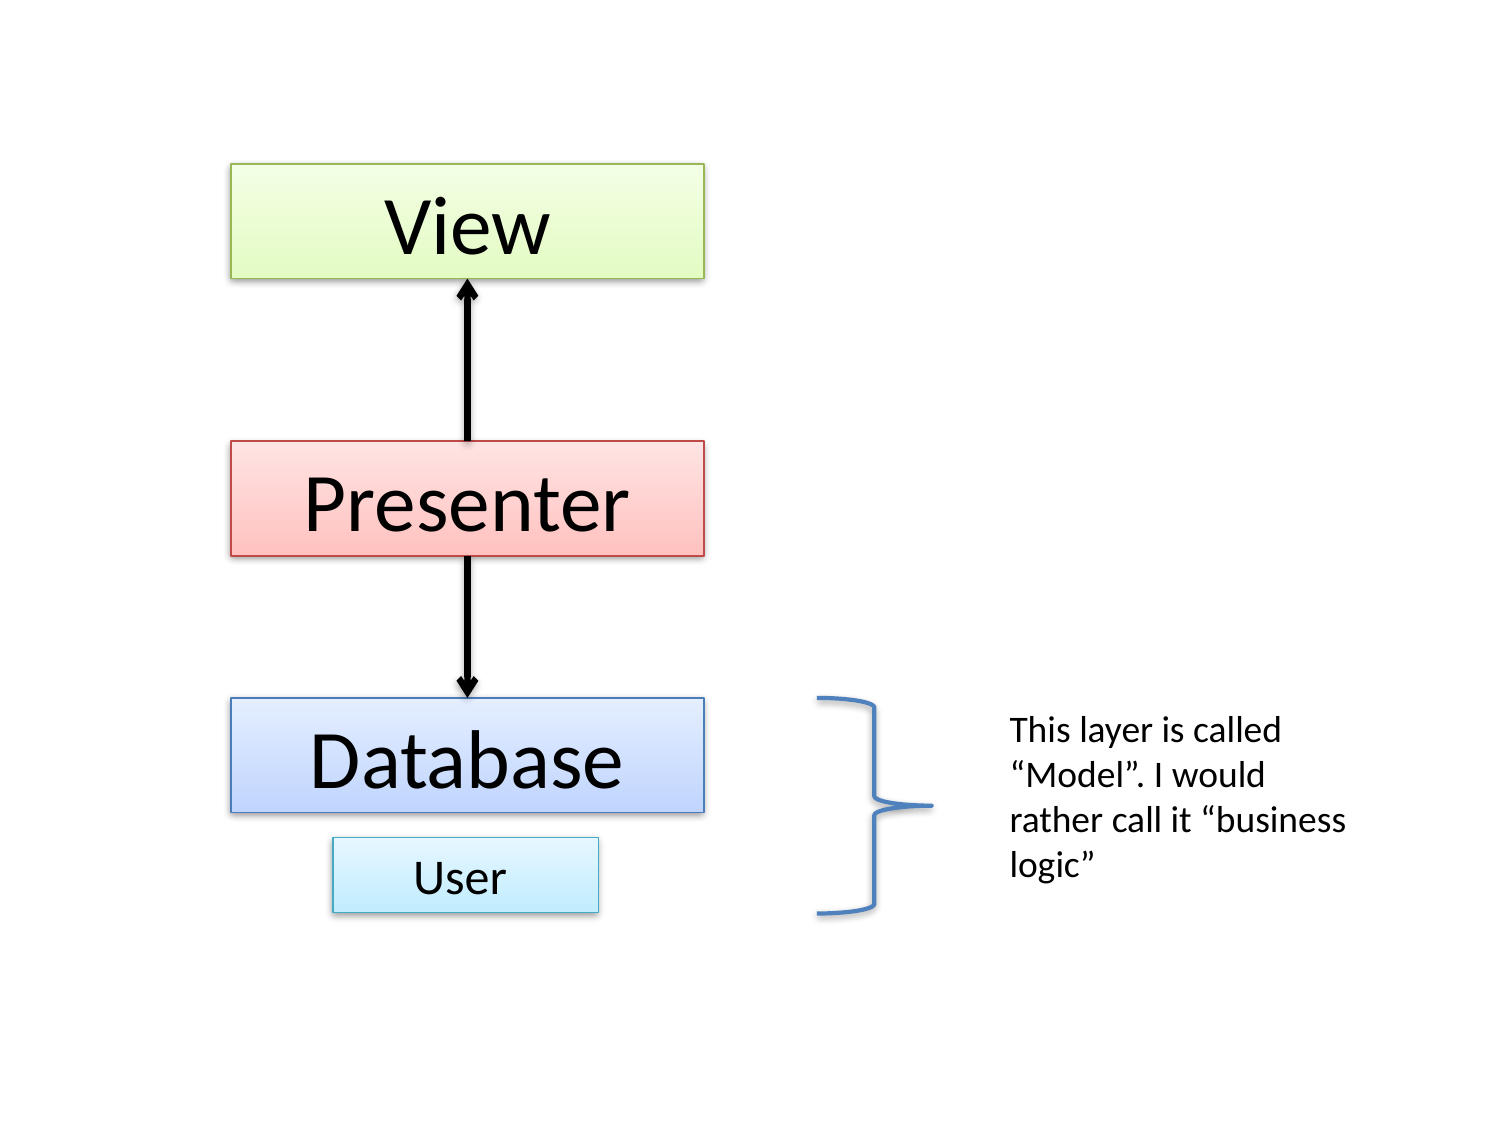

View
Presenter
Database

This layer is called “Model”. I would rather call it “business logic”
User